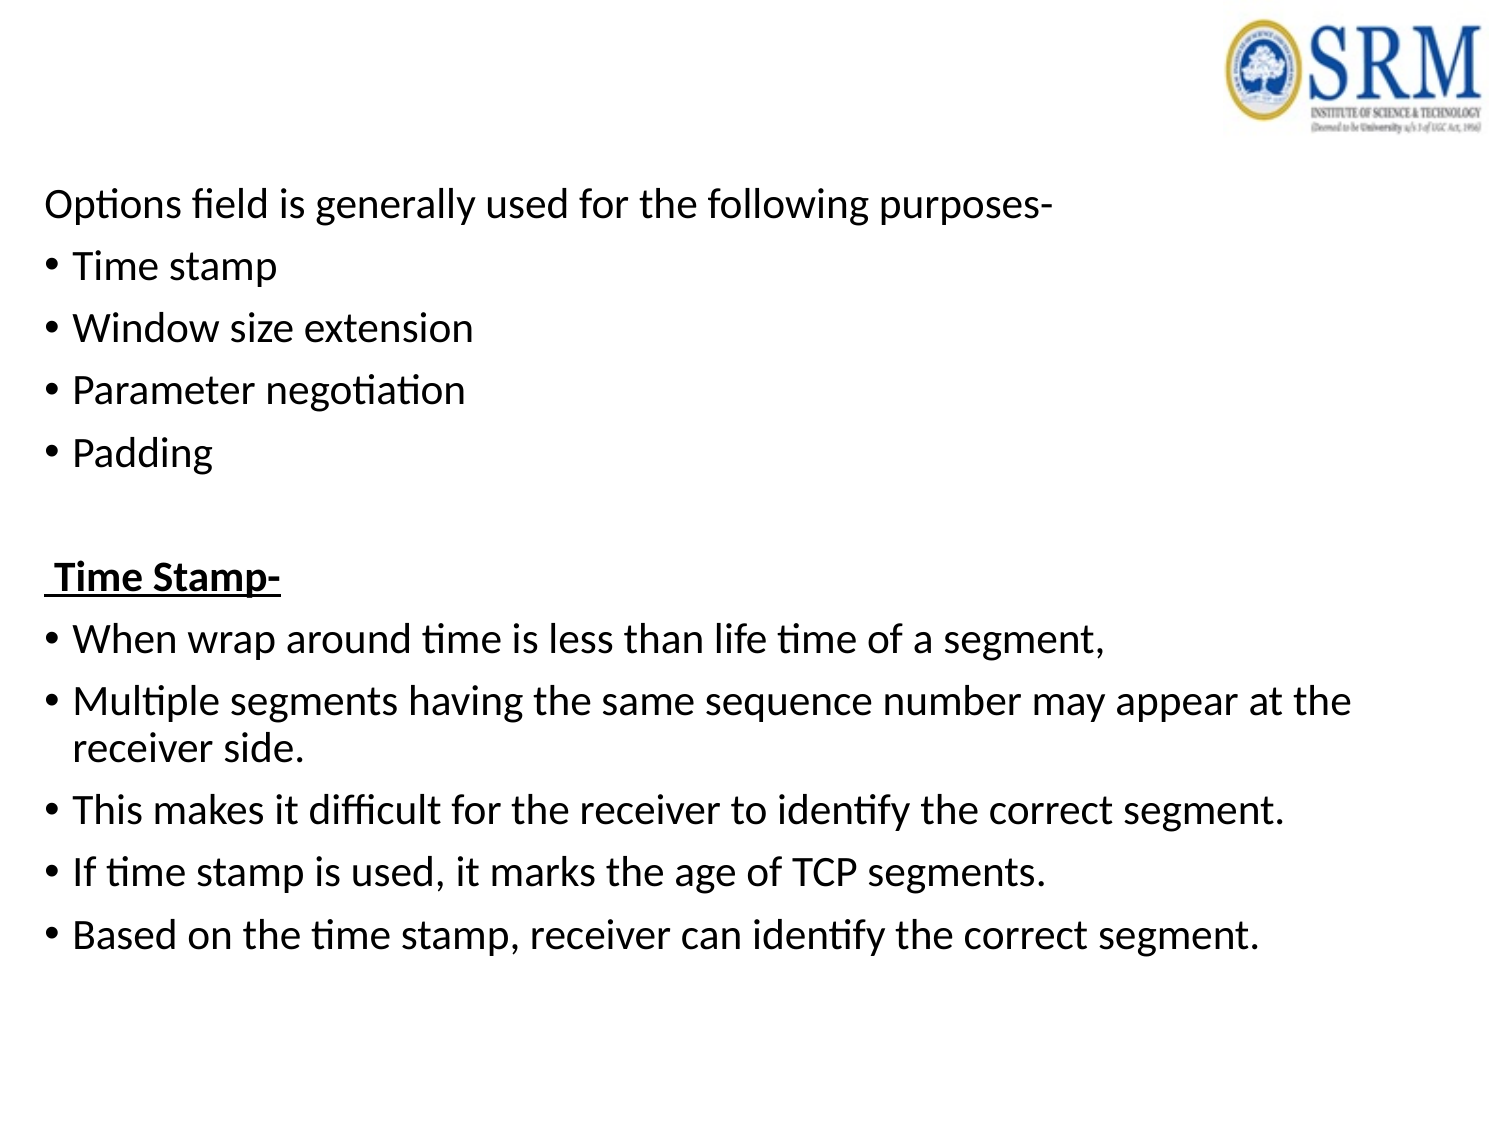

Options field is generally used for the following purposes-
Time stamp
Window size extension
Parameter negotiation
Padding

 Time Stamp-
When wrap around time is less than life time of a segment,
Multiple segments having the same sequence number may appear at the receiver side.
This makes it difficult for the receiver to identify the correct segment.
If time stamp is used, it marks the age of TCP segments.
Based on the time stamp, receiver can identify the correct segment.